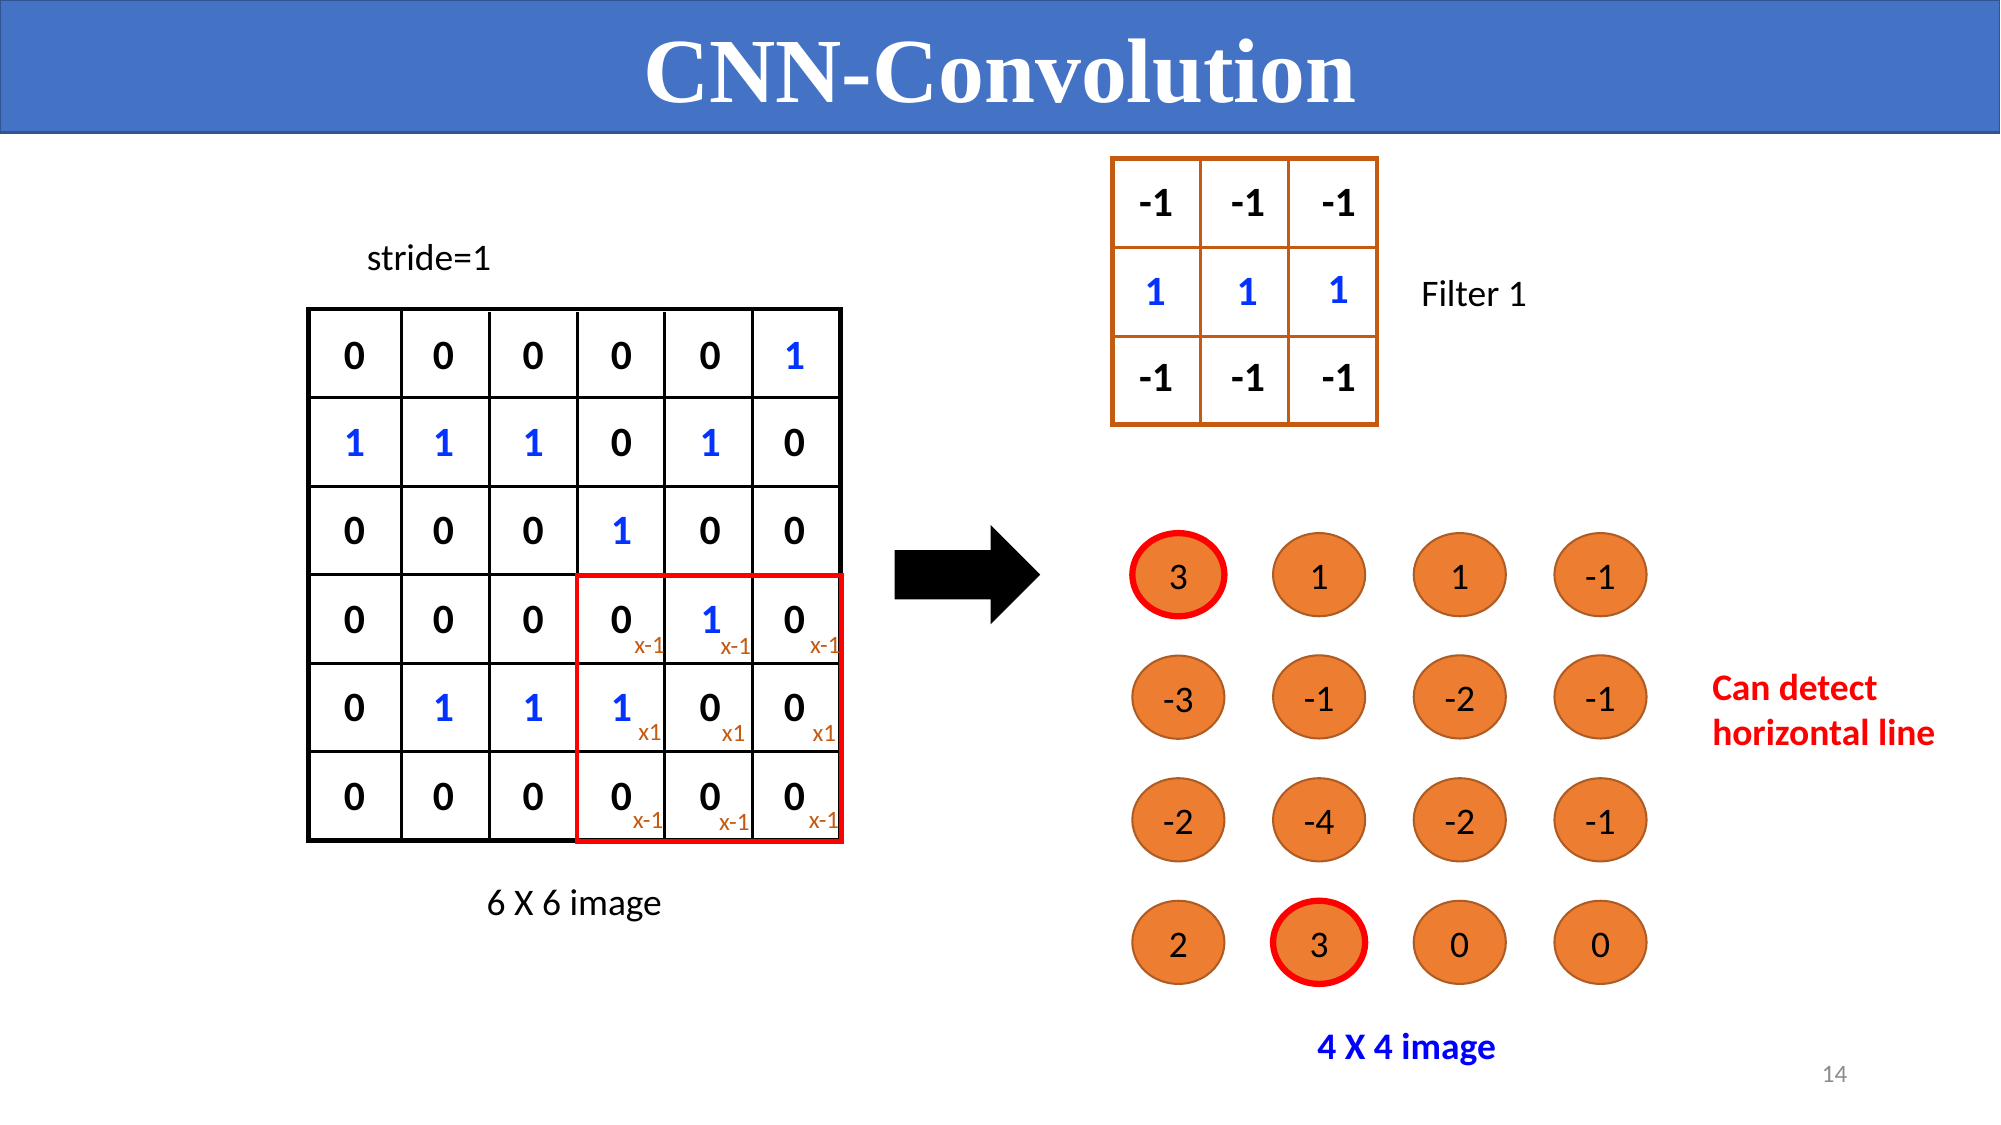

CNN-Convolution

-1
-1
-1
1
1
1
-1
-1
-1
stride=1
Filter 1

0
0
0
0
0
1
1
1
1
1
0
1
0
0
0
0
1
0
0
0
0
0
0
1
0
0
1
1
1
0
0
0
0
0
0
0
0

3
1
1
-1

x-1
x-1
x-1
x1
x1
x1
x-1
x-1
x-1
-1
Can detect horizontal line
-1
-2
-3
-2
-4
-2
-1
6 X 6 image
2
3
0
0
4 X 4 image
14